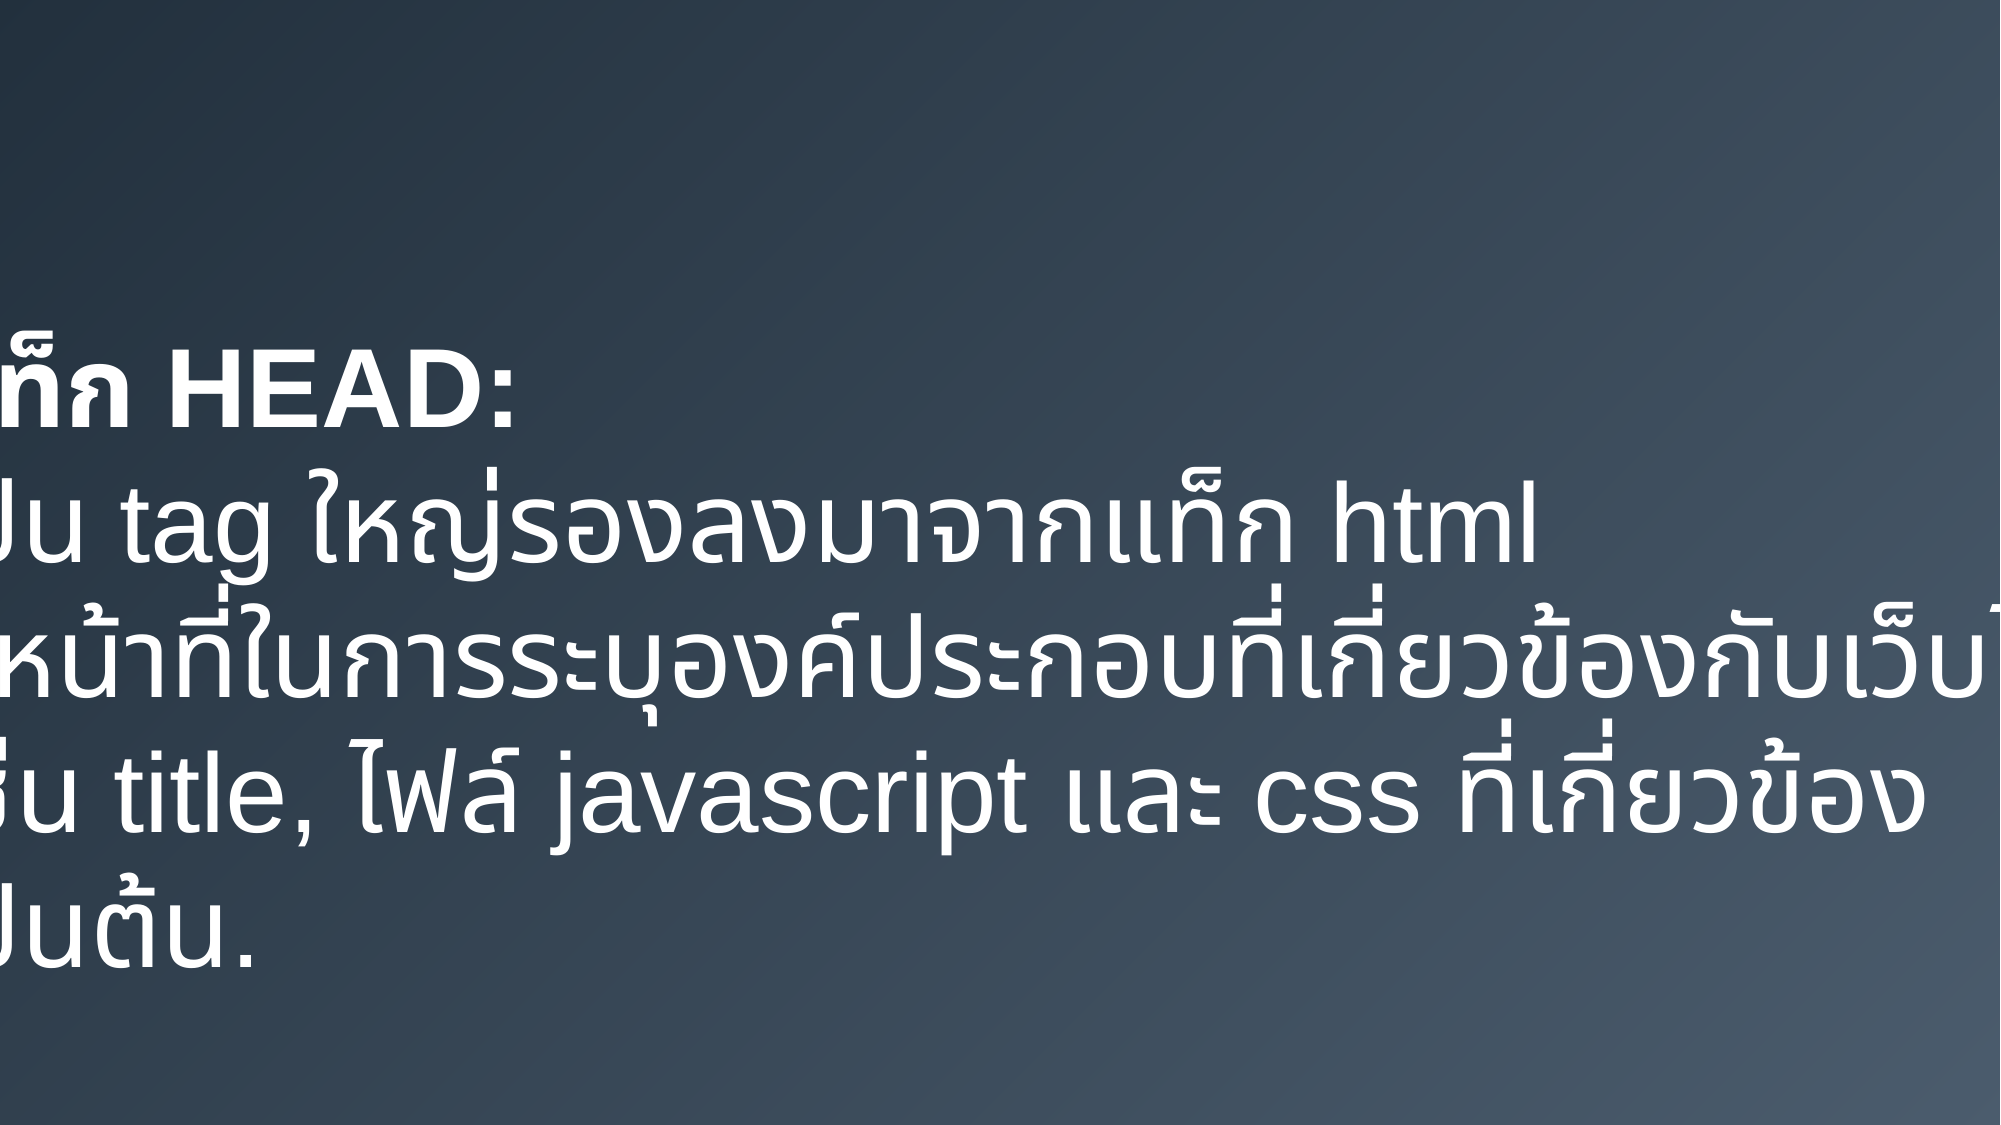

แท็ก HEAD:
เป็น tag ใหญ่รองลงมาจากแท็ก html
มีหน้าที่ในการระบุองค์ประกอบที่เกี่ยวข้องกับเว็บไซต์
เช่น title, ไฟล์ javascript และ css ที่เกี่ยวข้อง
เป็นต้น.